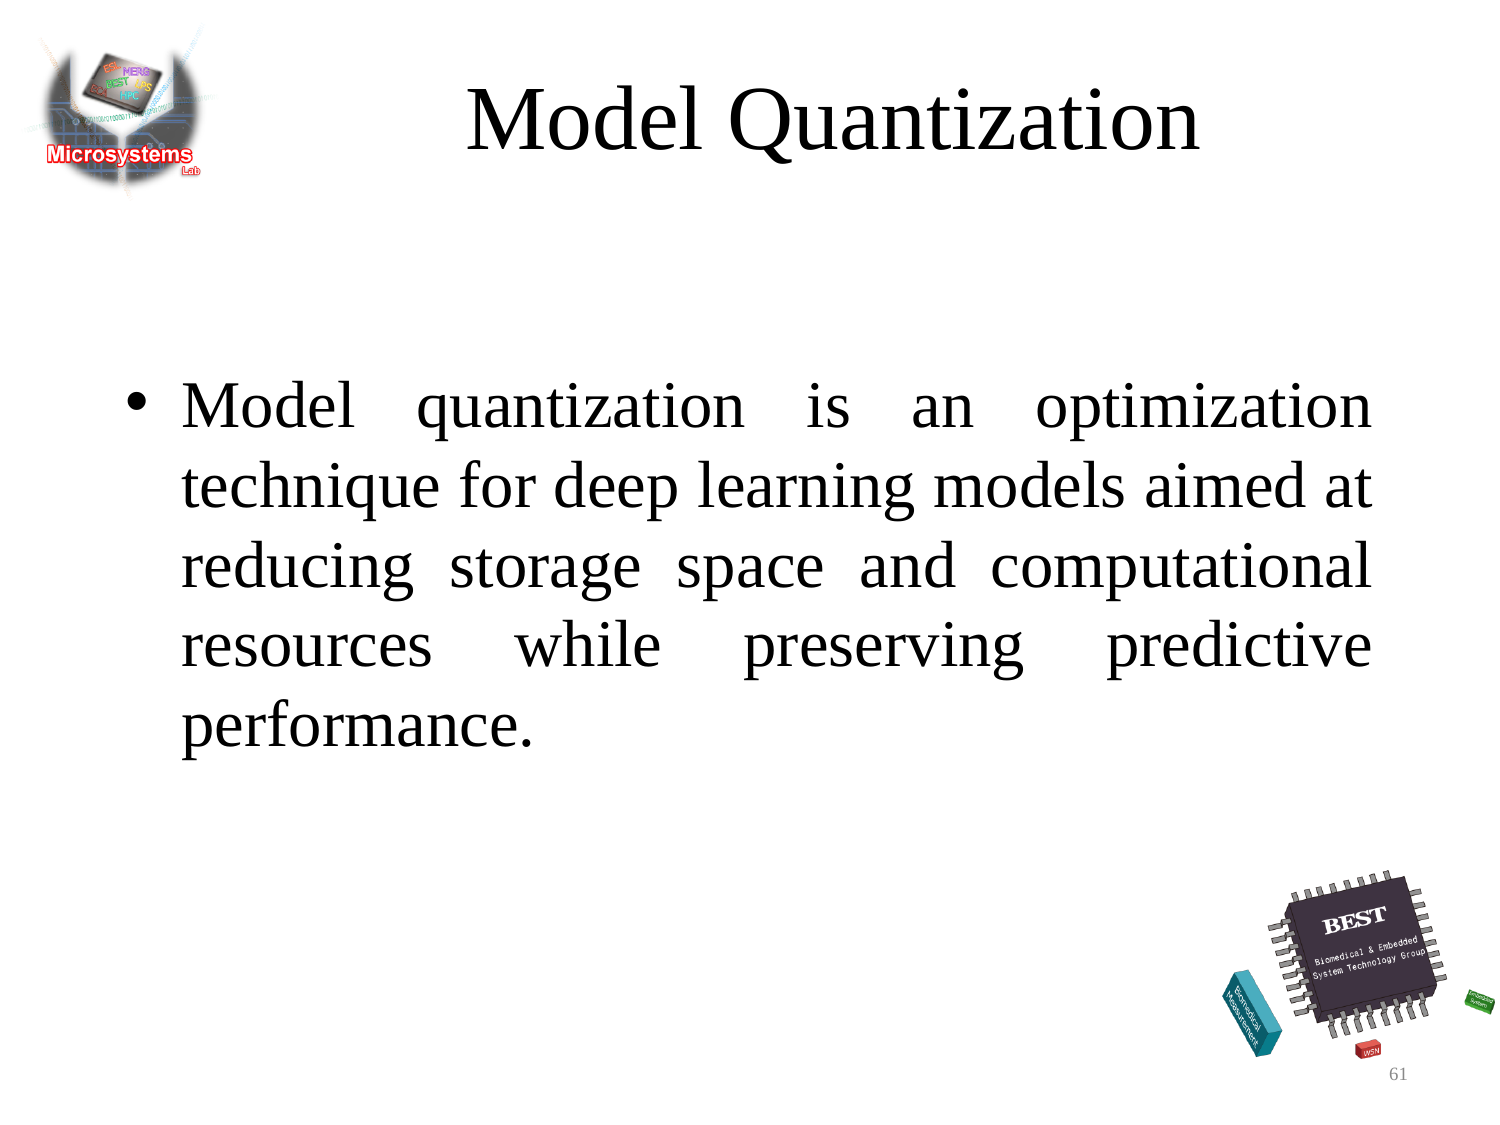

# Model Quantization
Model quantization is an optimization technique for deep learning models aimed at reducing storage space and computational resources while preserving predictive performance.
61